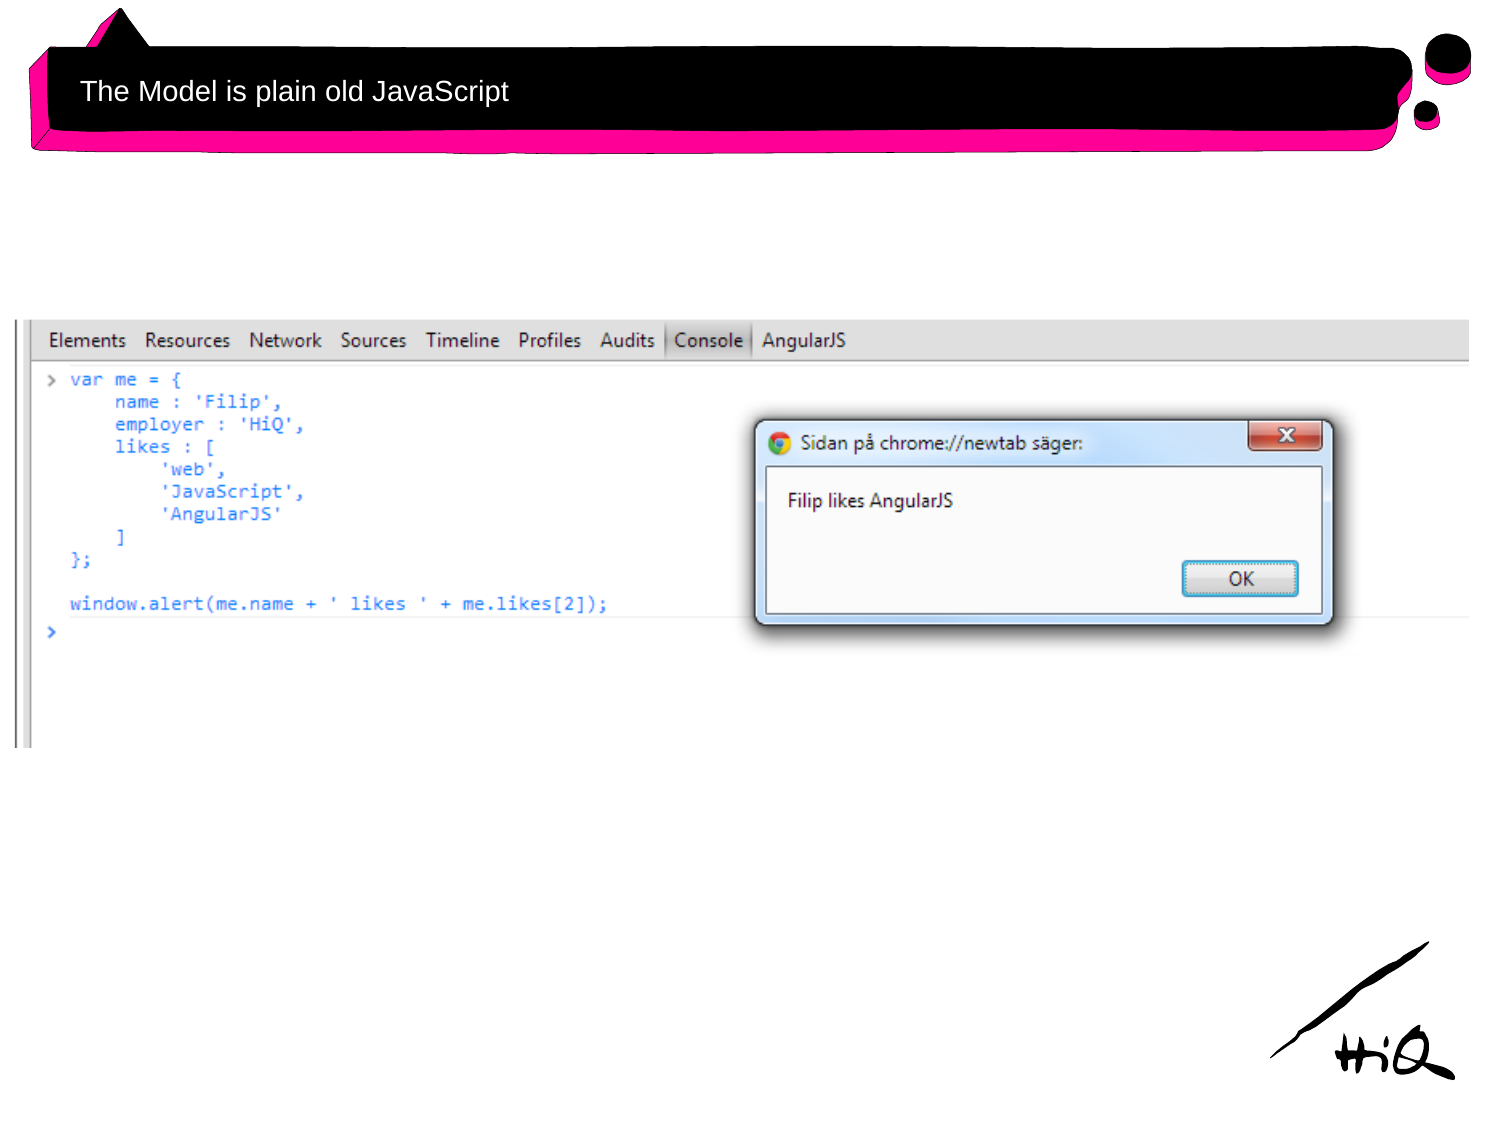

# The Model is plain old JavaScript